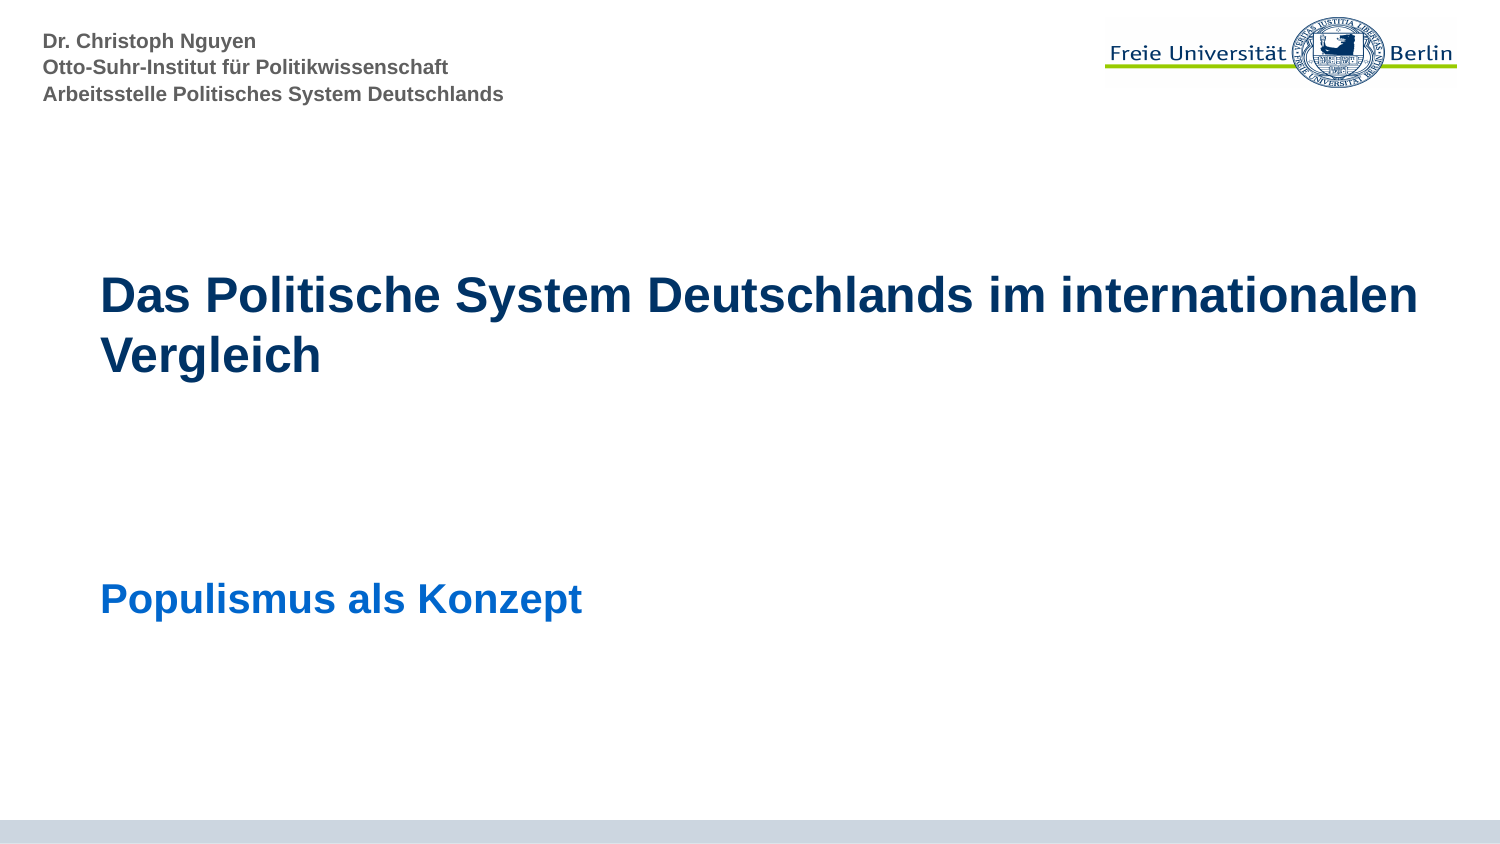

# Das Politische System Deutschlands im internationalen Vergleich
Populismus als Konzept